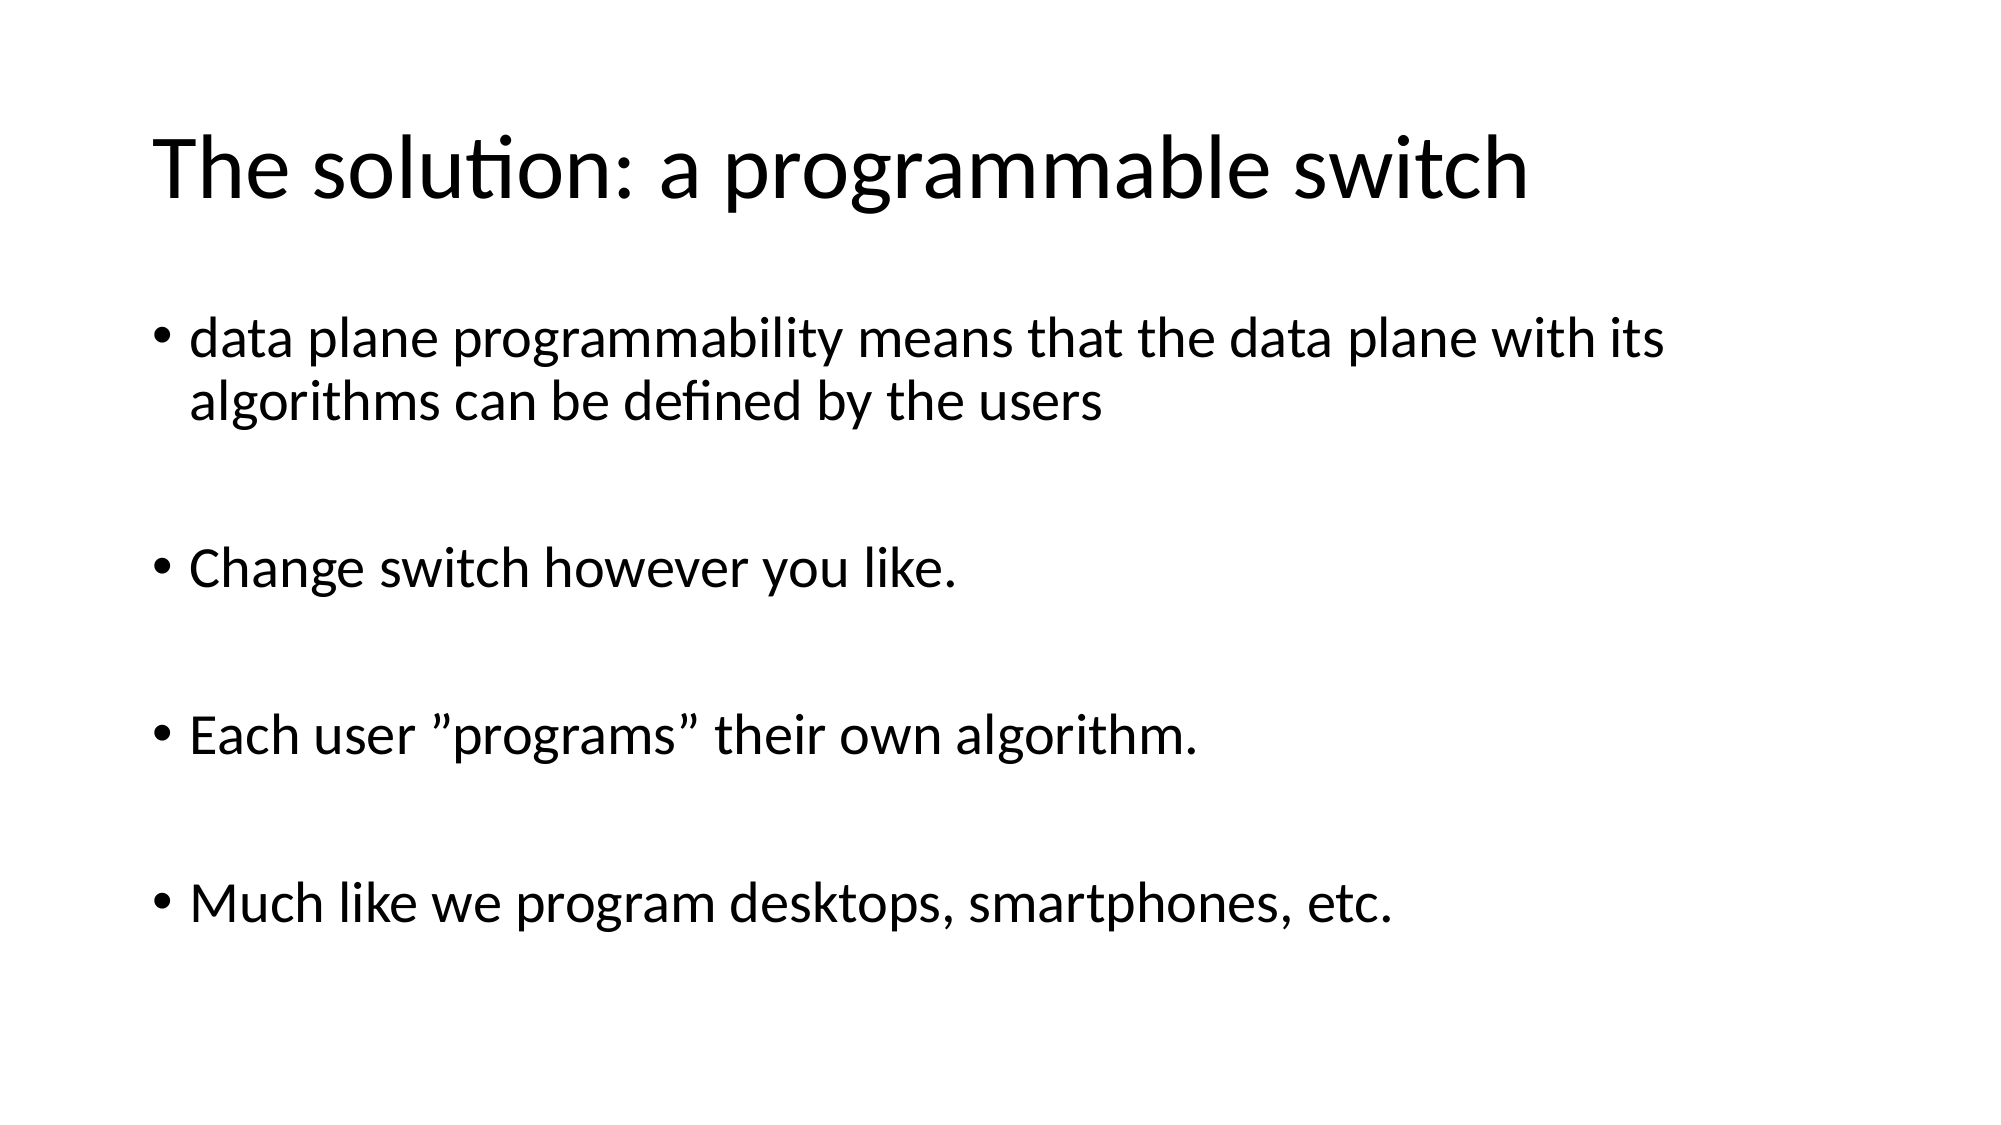

# The solution: a programmable switch
data plane programmability means that the data plane with its algorithms can be defined by the users

Change switch however you like.

Each user ”programs” their own algorithm.

Much like we program desktops, smartphones, etc.